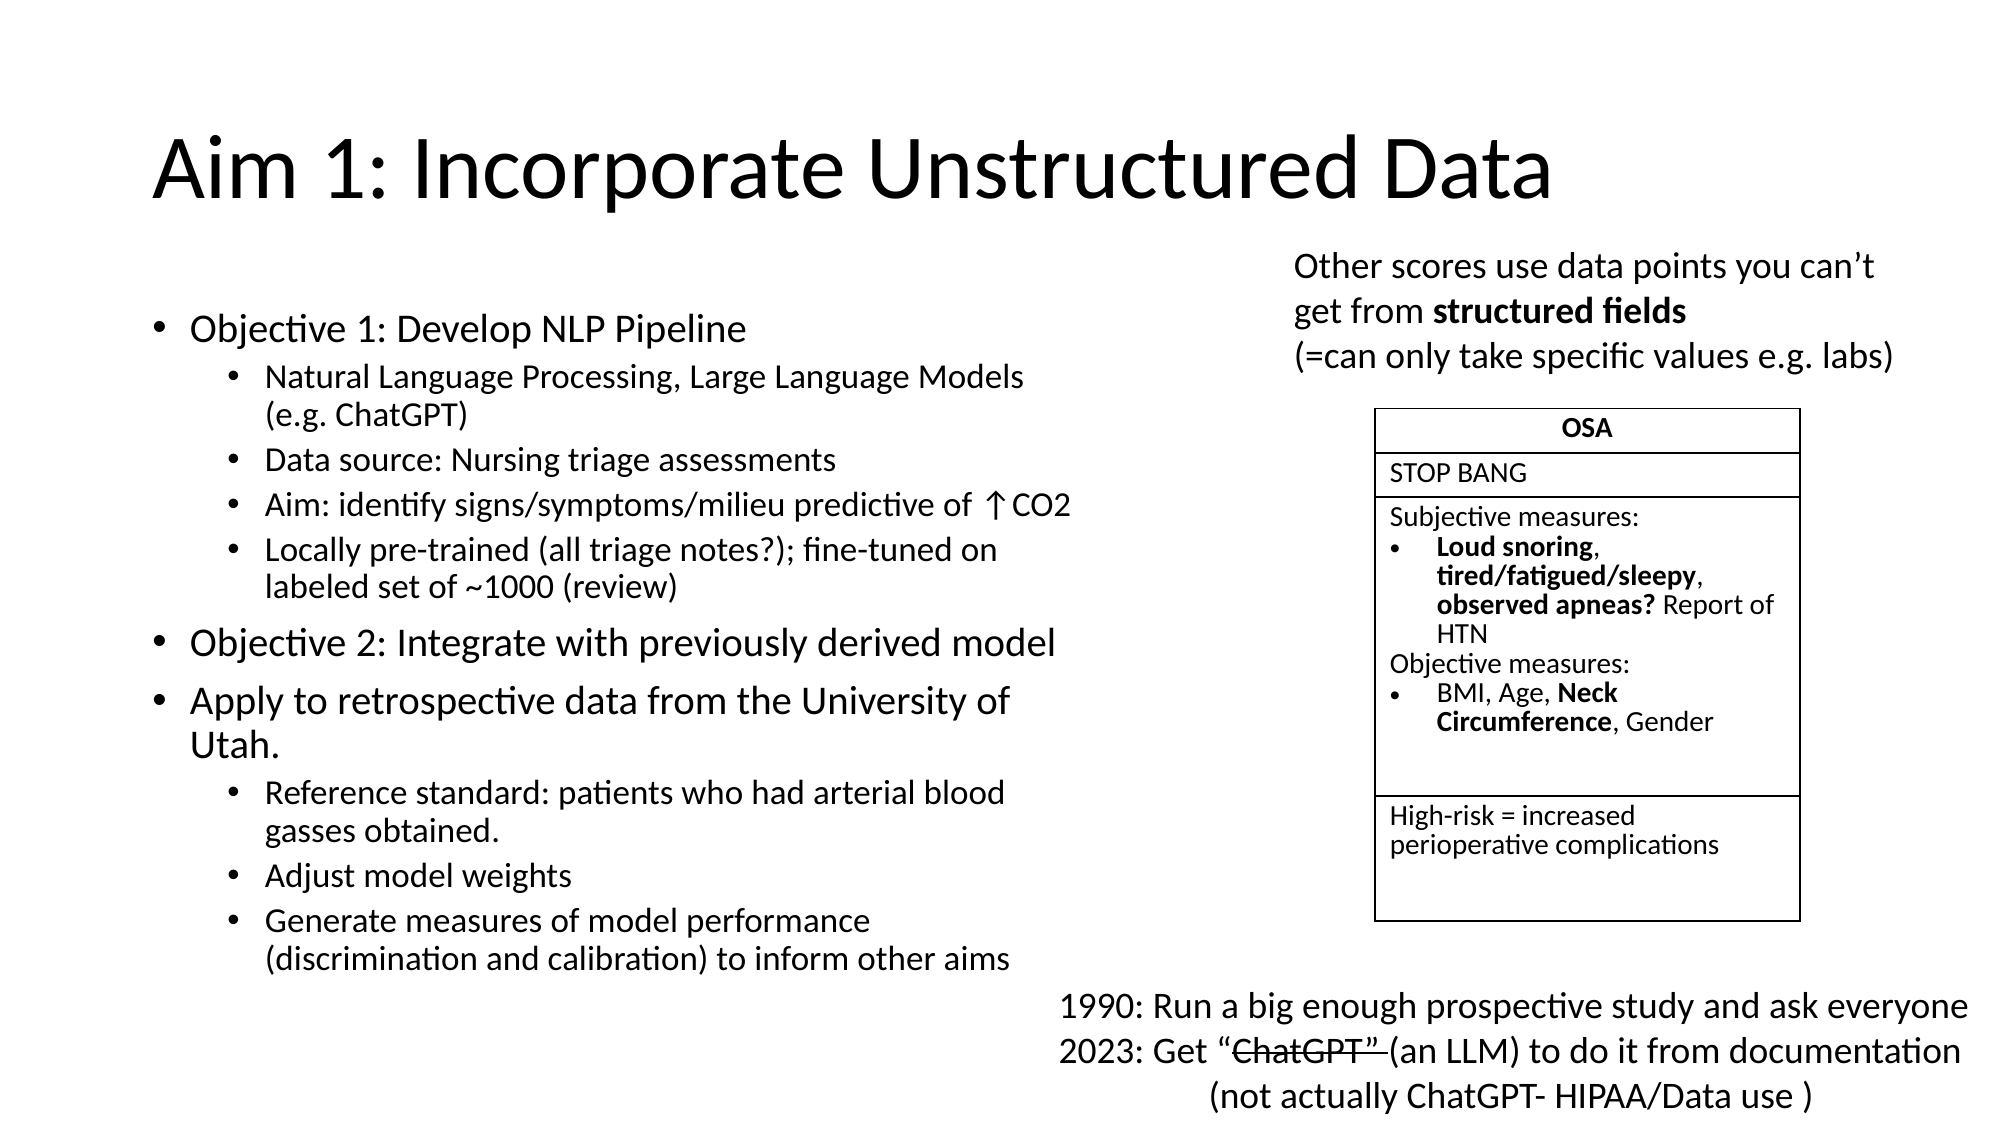

# Aim 1: Incorporate Unstructured Data
Other scores use data points you can’t get from structured fields
(=can only take specific values e.g. labs)
Objective 1: Develop NLP Pipeline
Natural Language Processing, Large Language Models (e.g. ChatGPT)
Data source: Nursing triage assessments
Aim: identify signs/symptoms/milieu predictive of ↑CO2
Locally pre-trained (all triage notes?); fine-tuned on labeled set of ~1000 (review)
Objective 2: Integrate with previously derived model
Apply to retrospective data from the University of Utah.
Reference standard: patients who had arterial blood gasses obtained.
Adjust model weights
Generate measures of model performance (discrimination and calibration) to inform other aims
| OSA |
| --- |
| STOP BANG |
| Subjective measures: Loud snoring, tired/fatigued/sleepy, observed apneas? Report of HTN Objective measures: BMI, Age, Neck Circumference, Gender |
| High-risk = increased perioperative complications |
1990: Run a big enough prospective study and ask everyone
2023: Get “ChatGPT” (an LLM) to do it from documentation
	(not actually ChatGPT- HIPAA/Data use )